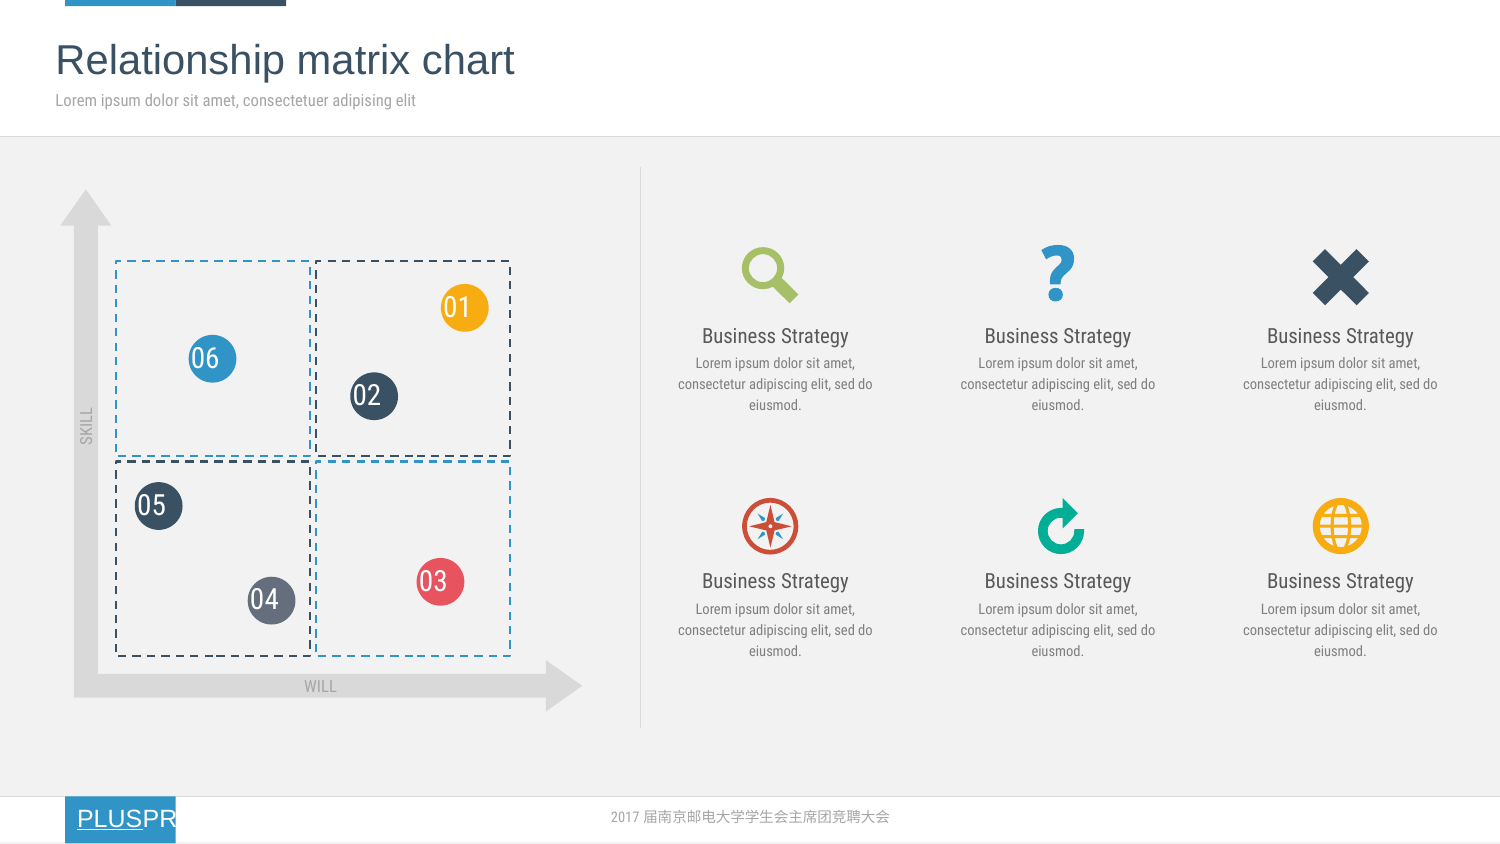

# Relationship matrix chart
Lorem ipsum dolor sit amet, consectetuer adipising elit

Business Strategy
Lorem ipsum dolor sit amet, consectetur adipiscing elit, sed do eiusmod.

Business Strategy
Lorem ipsum dolor sit amet, consectetur adipiscing elit, sed do eiusmod.

Business Strategy
Lorem ipsum dolor sit amet, consectetur adipiscing elit, sed do eiusmod.

01

06

02

SKILL

05

Business Strategy
Lorem ipsum dolor sit amet, consectetur adipiscing elit, sed do eiusmod.

Business Strategy
Lorem ipsum dolor sit amet, consectetur adipiscing elit, sed do eiusmod.

Business Strategy
Lorem ipsum dolor sit amet, consectetur adipiscing elit, sed do eiusmod.
03

04

WILL